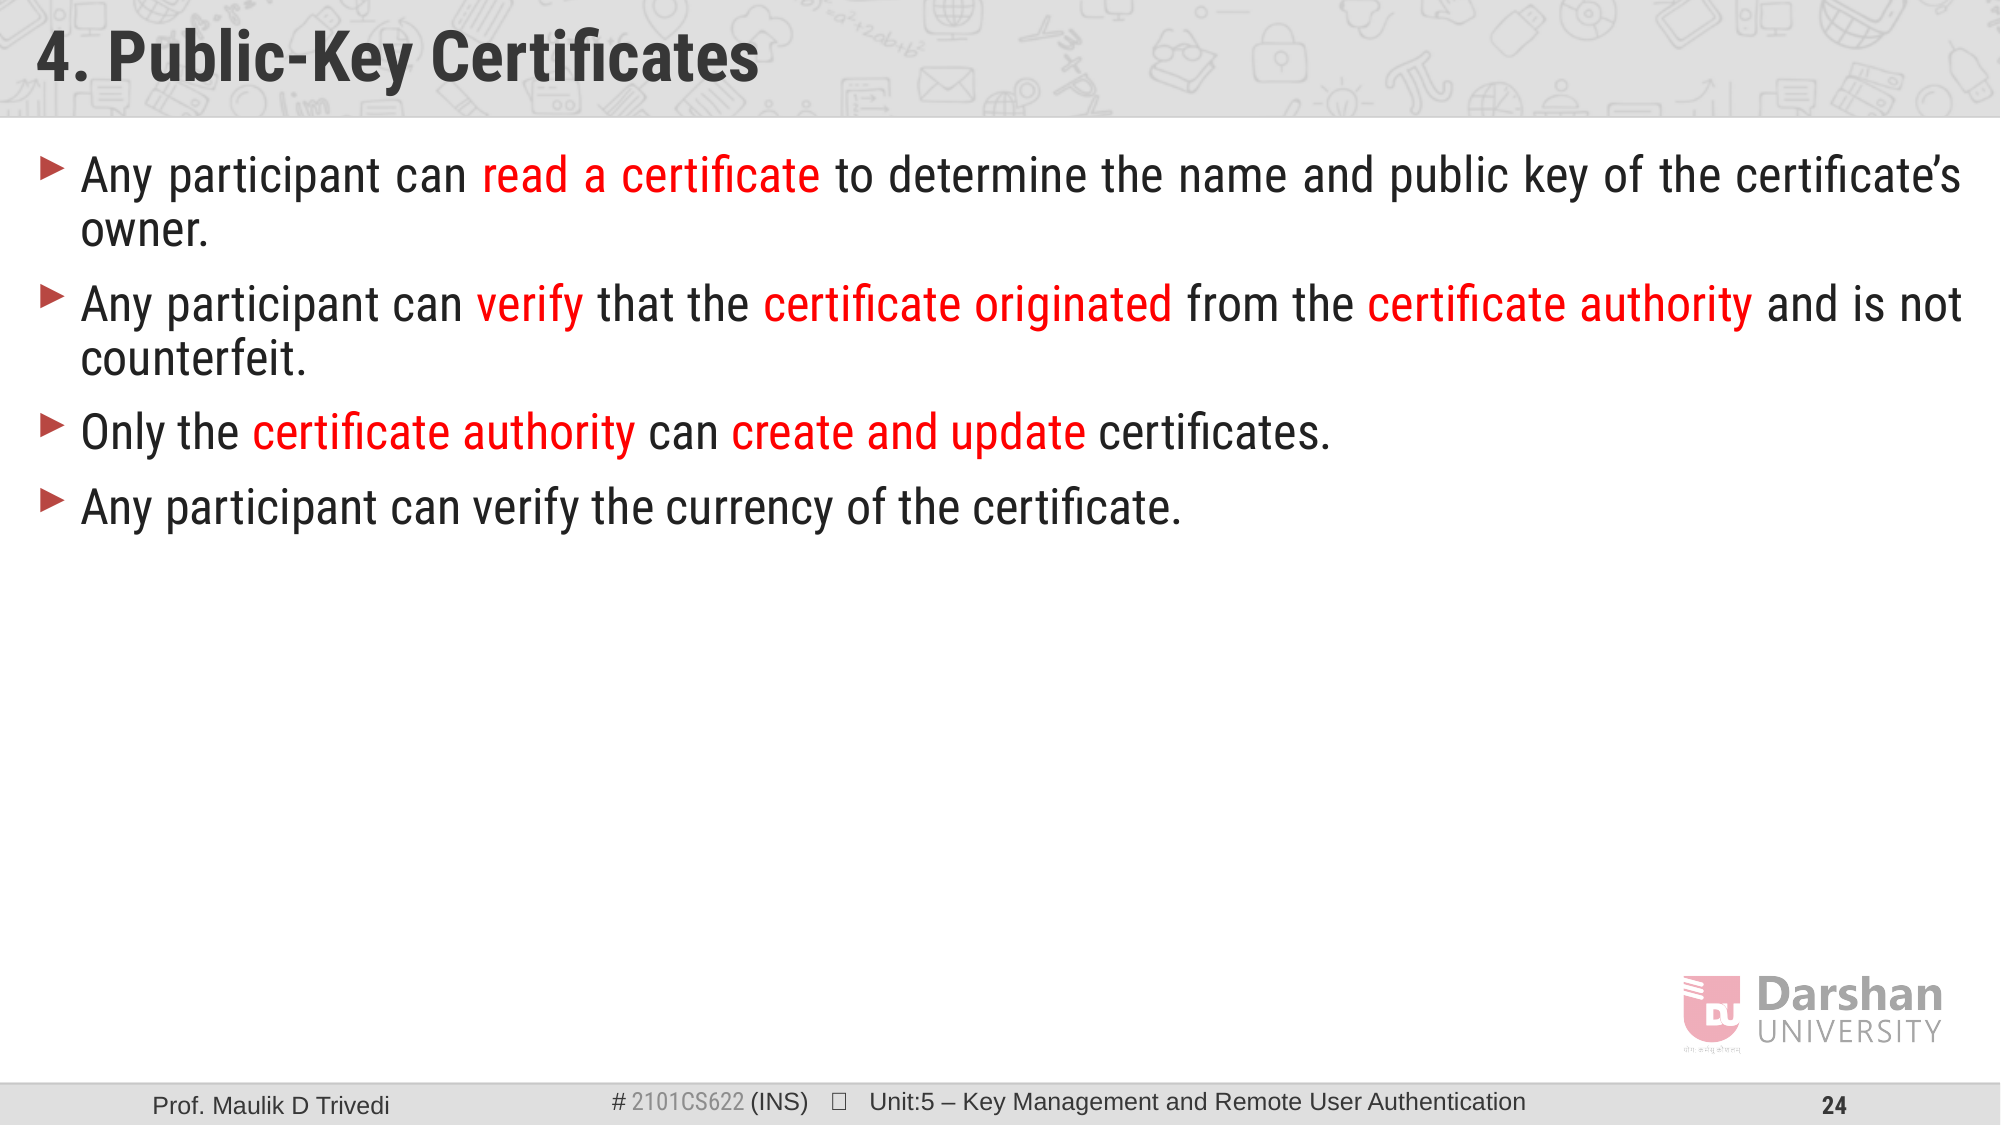

# 4. Public-Key Certificates
Any participant can read a certificate to determine the name and public key of the certificate’s owner.
Any participant can verify that the certificate originated from the certificate authority and is not counterfeit.
Only the certificate authority can create and update certificates.
Any participant can verify the currency of the certificate.